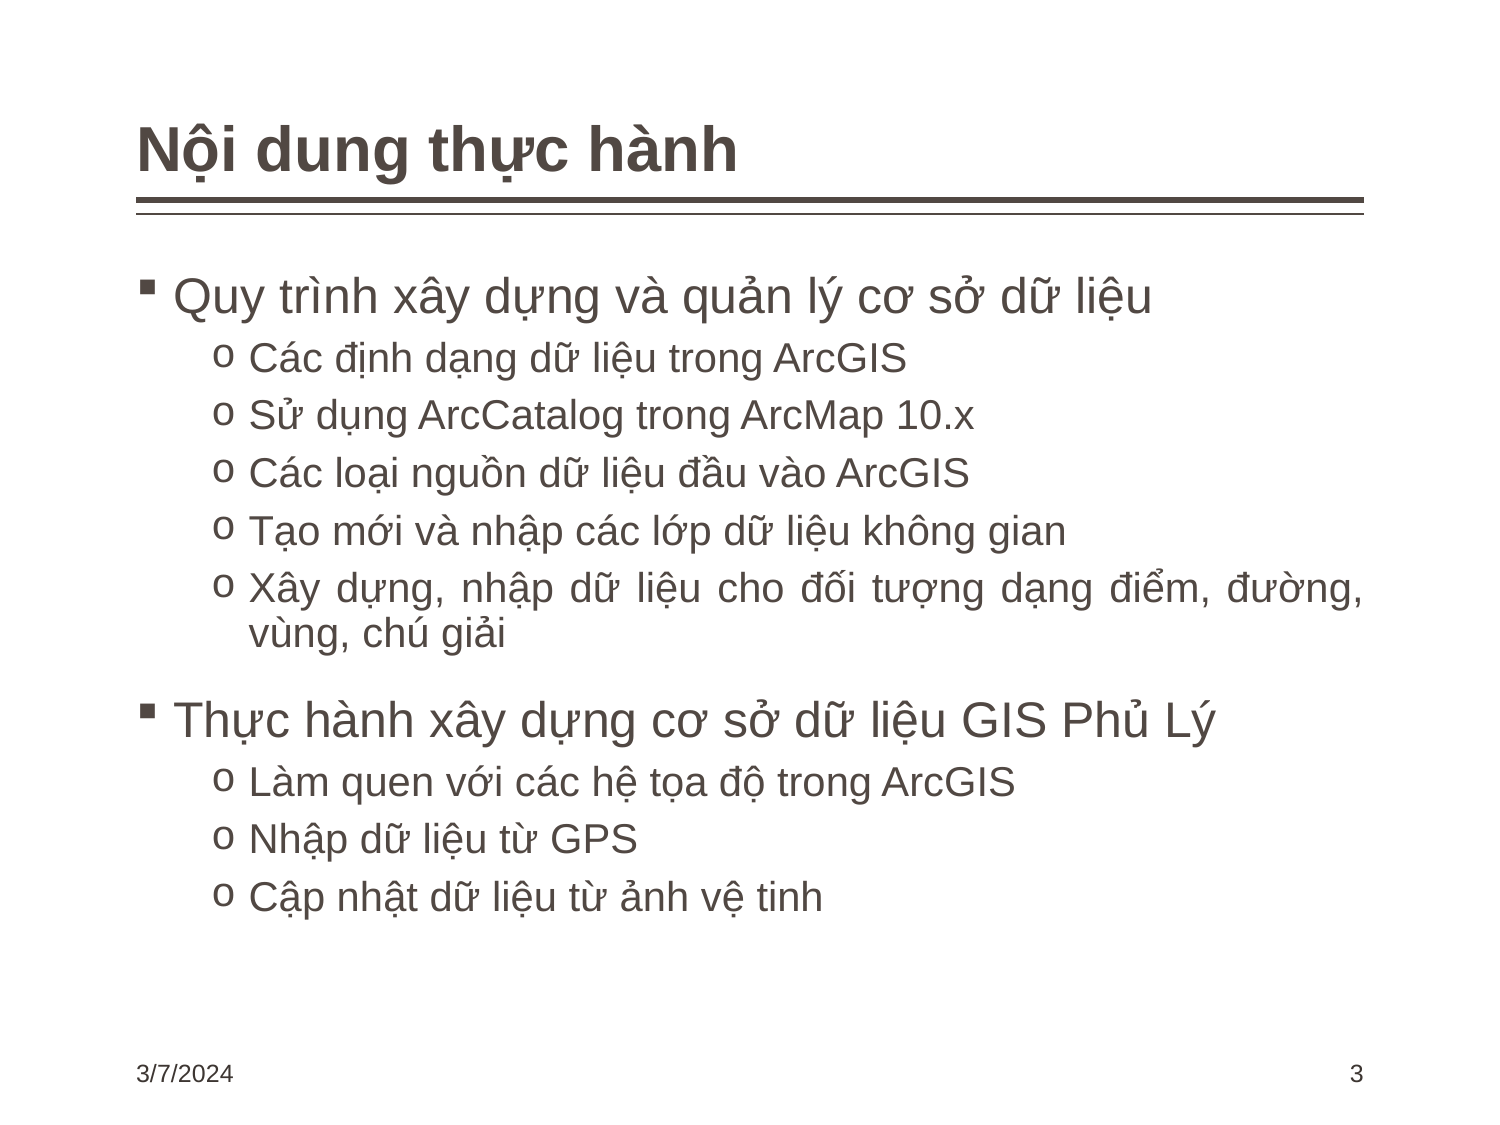

# Nội dung thực hành
Quy trình xây dựng và quản lý cơ sở dữ liệu
Các định dạng dữ liệu trong ArcGIS
Sử dụng ArcCatalog trong ArcMap 10.x
Các loại nguồn dữ liệu đầu vào ArcGIS
Tạo mới và nhập các lớp dữ liệu không gian
Xây dựng, nhập dữ liệu cho đối tượng dạng điểm, đường, vùng, chú giải
Thực hành xây dựng cơ sở dữ liệu GIS Phủ Lý
Làm quen với các hệ tọa độ trong ArcGIS
Nhập dữ liệu từ GPS
Cập nhật dữ liệu từ ảnh vệ tinh
3/7/2024
3